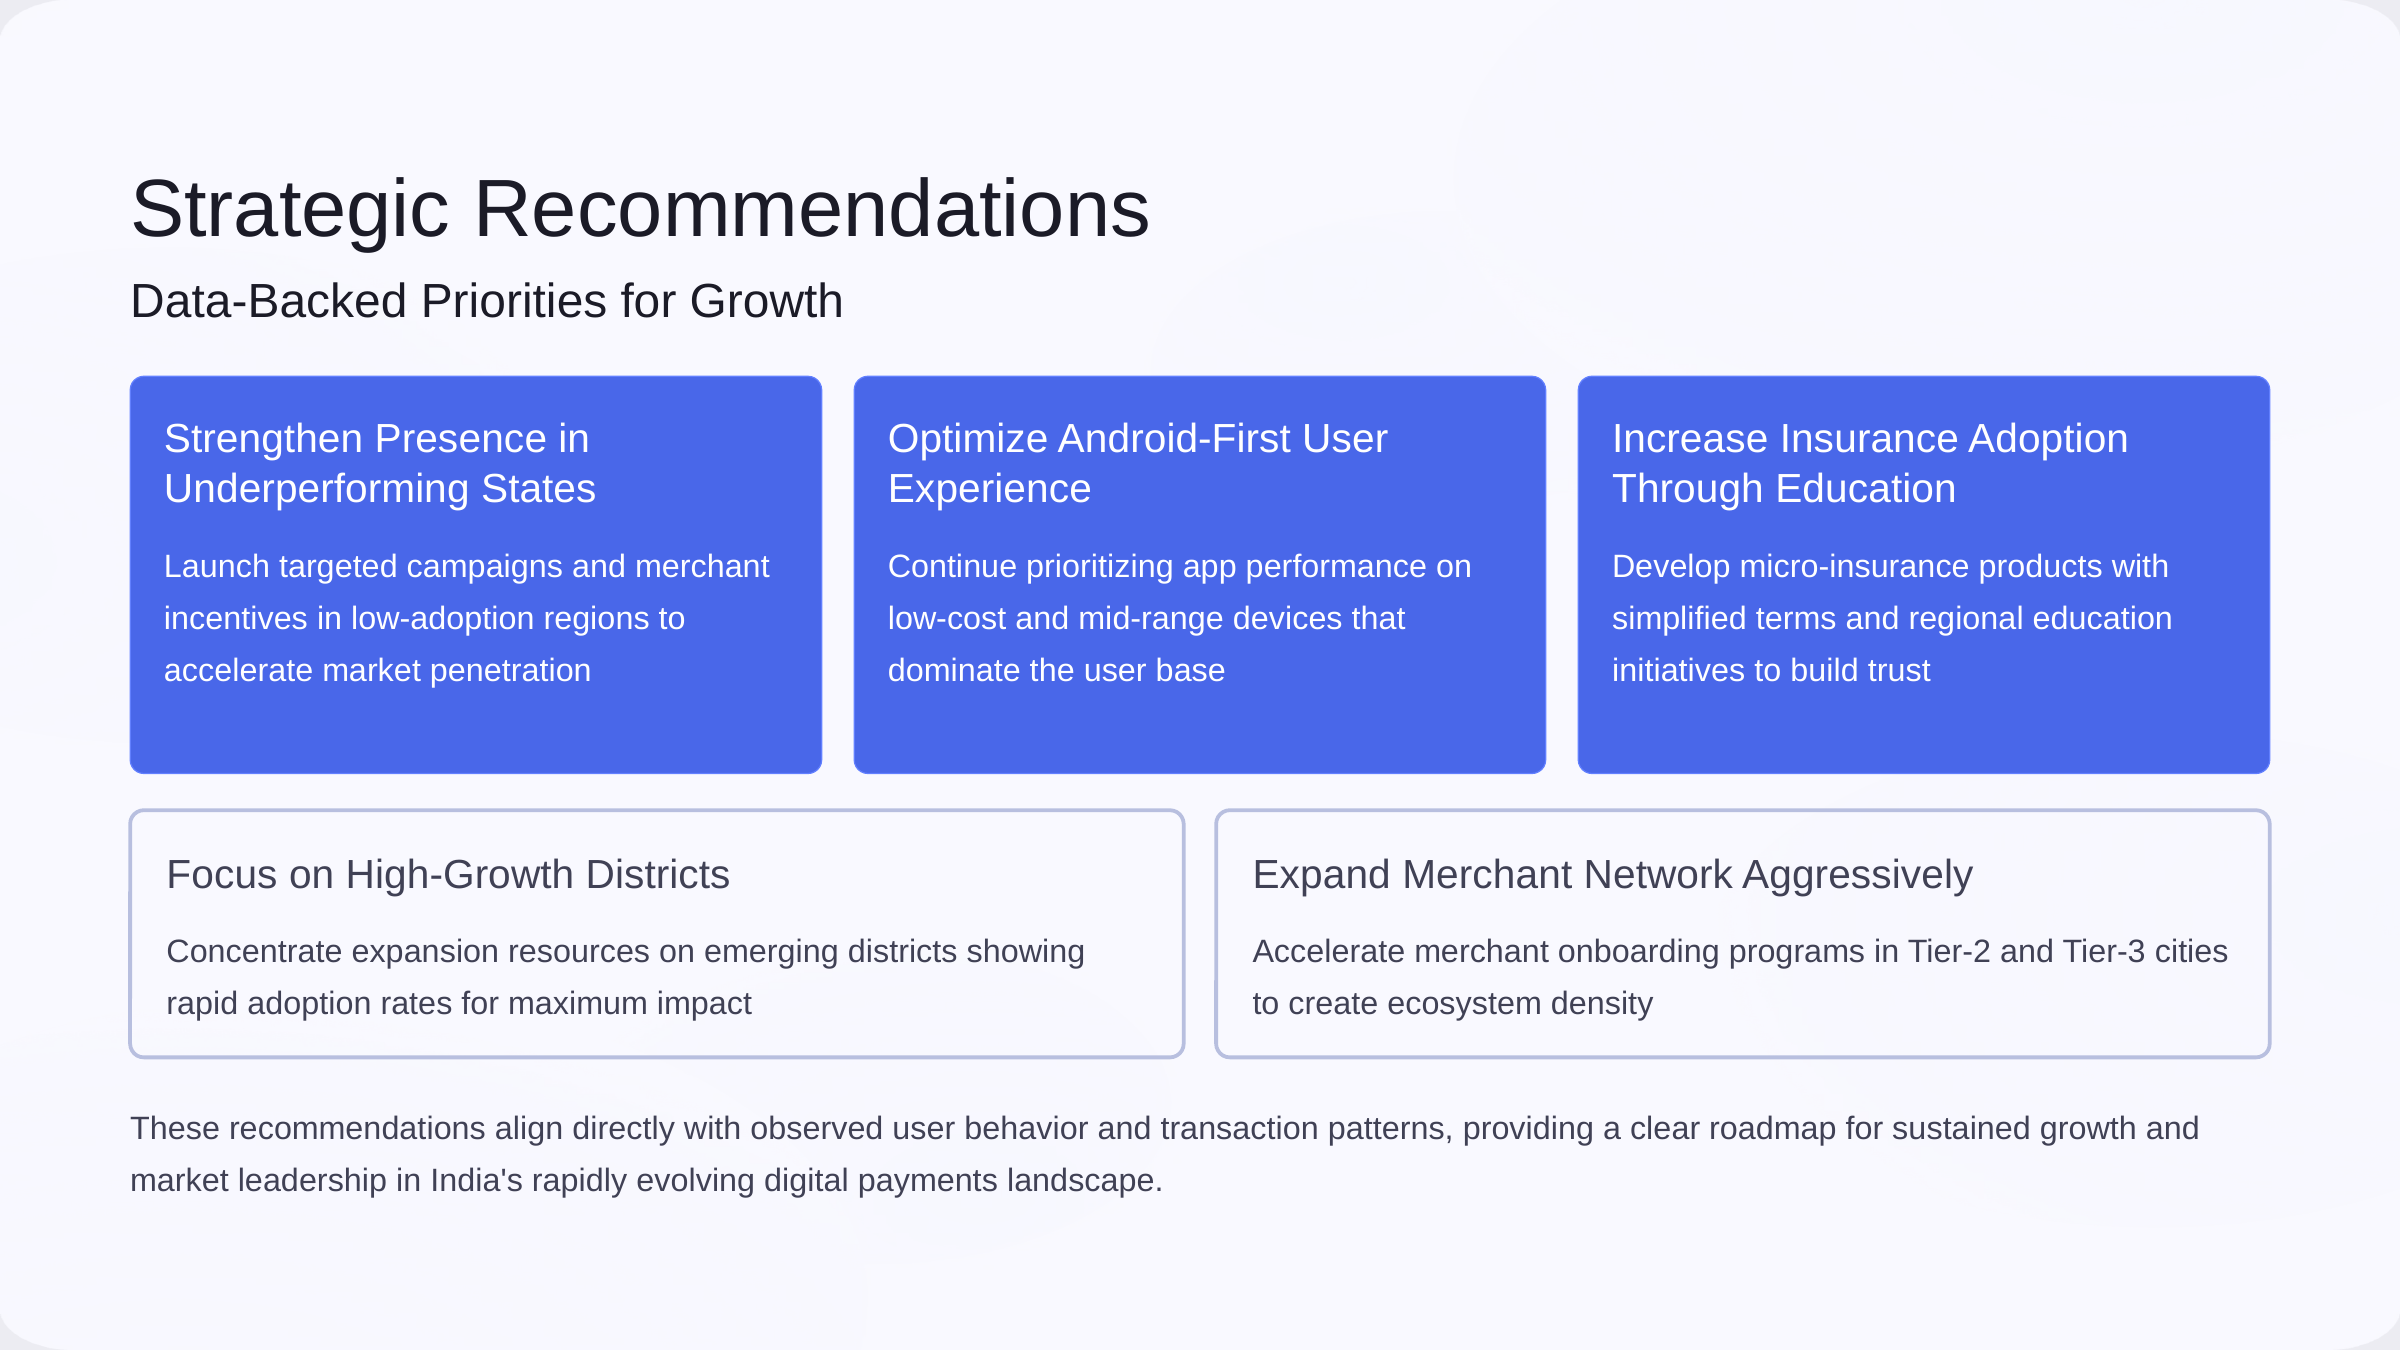

Strategic Recommendations
Data-Backed Priorities for Growth

Strengthen Presence in Underperforming States
Optimize Android-First User Experience
Increase Insurance Adoption Through Education
Launch targeted campaigns and merchant incentives in low-adoption regions to accelerate market penetration
Continue prioritizing app performance on low-cost and mid-range devices that dominate the user base
Develop micro-insurance products with simplified terms and regional education initiatives to build trust

Focus on High-Growth Districts
Expand Merchant Network Aggressively
Concentrate expansion resources on emerging districts showing rapid adoption rates for maximum impact
Accelerate merchant onboarding programs in Tier-2 and Tier-3 cities to create ecosystem density
These recommendations align directly with observed user behavior and transaction patterns, providing a clear roadmap for sustained growth and market leadership in India's rapidly evolving digital payments landscape.